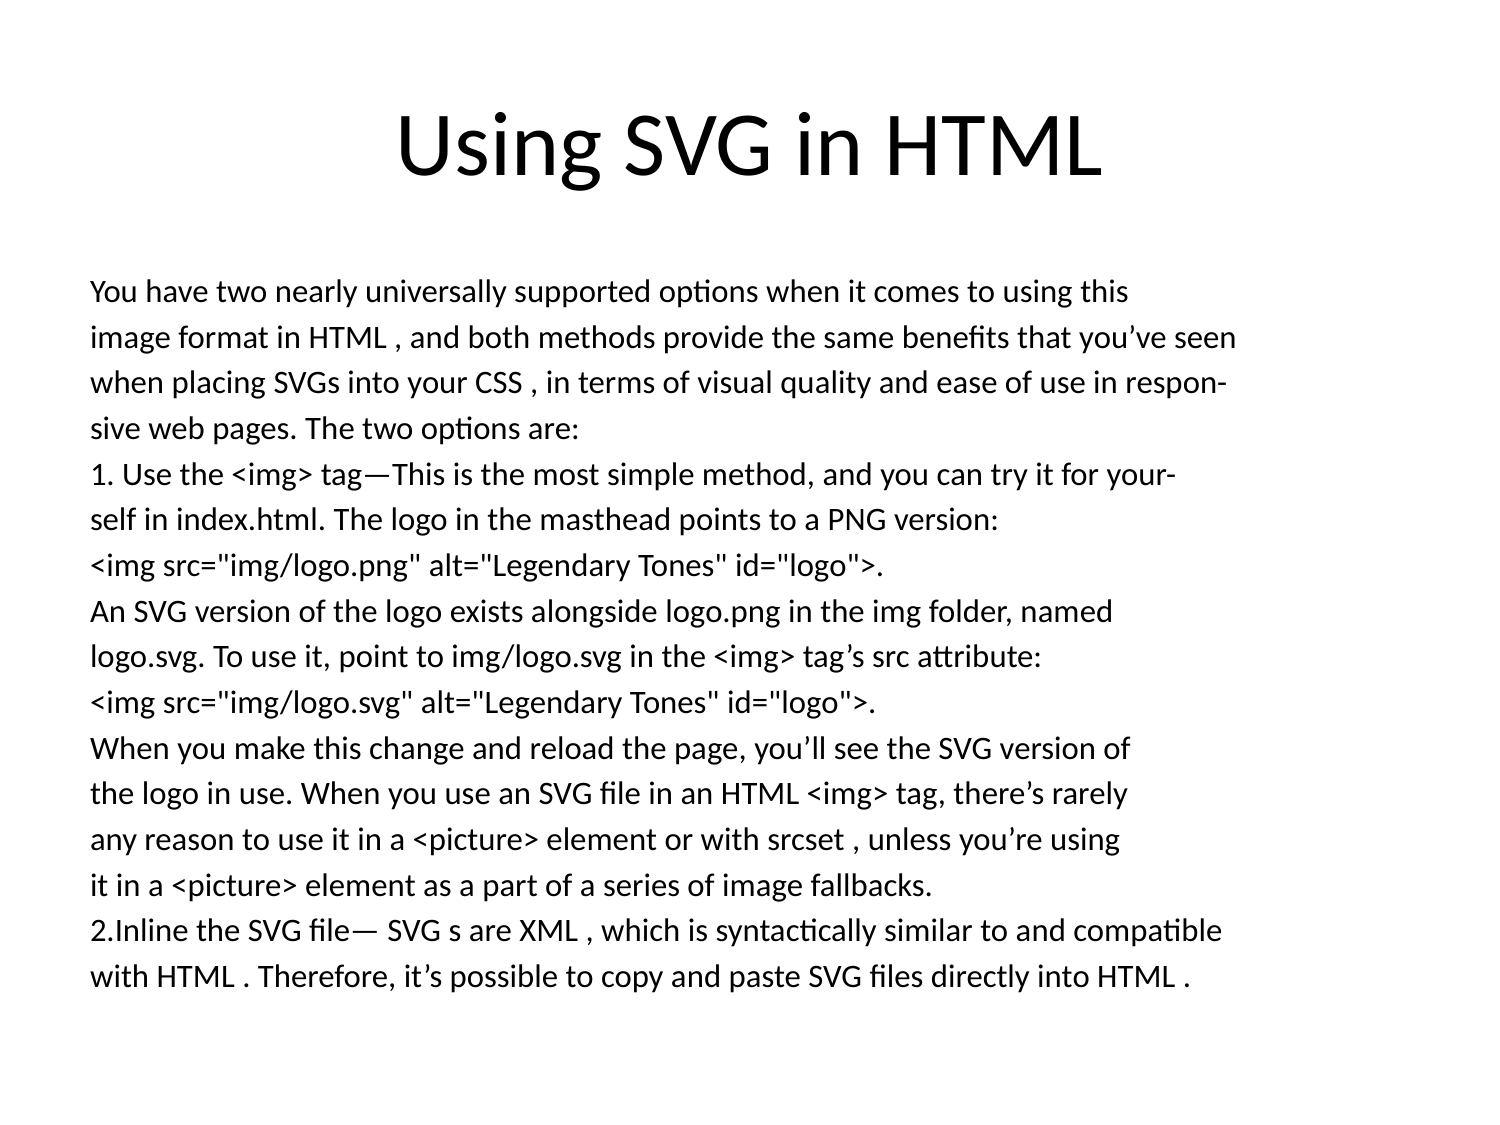

# Using SVG in HTML
You have two nearly universally supported options when it comes to using this
image format in HTML , and both methods provide the same benefits that you’ve seen
when placing SVGs into your CSS , in terms of visual quality and ease of use in respon-
sive web pages. The two options are:
1. Use the <img> tag—This is the most simple method, and you can try it for your-
self in index.html. The logo in the masthead points to a PNG version:
<img src="img/logo.png" alt="Legendary Tones" id="logo">.
An SVG version of the logo exists alongside logo.png in the img folder, named
logo.svg. To use it, point to img/logo.svg in the <img> tag’s src attribute:
<img src="img/logo.svg" alt="Legendary Tones" id="logo">.
When you make this change and reload the page, you’ll see the SVG version of
the logo in use. When you use an SVG file in an HTML <img> tag, there’s rarely
any reason to use it in a <picture> element or with srcset , unless you’re using
it in a <picture> element as a part of a series of image fallbacks.
2.Inline the SVG file— SVG s are XML , which is syntactically similar to and compatible
with HTML . Therefore, it’s possible to copy and paste SVG files directly into HTML .